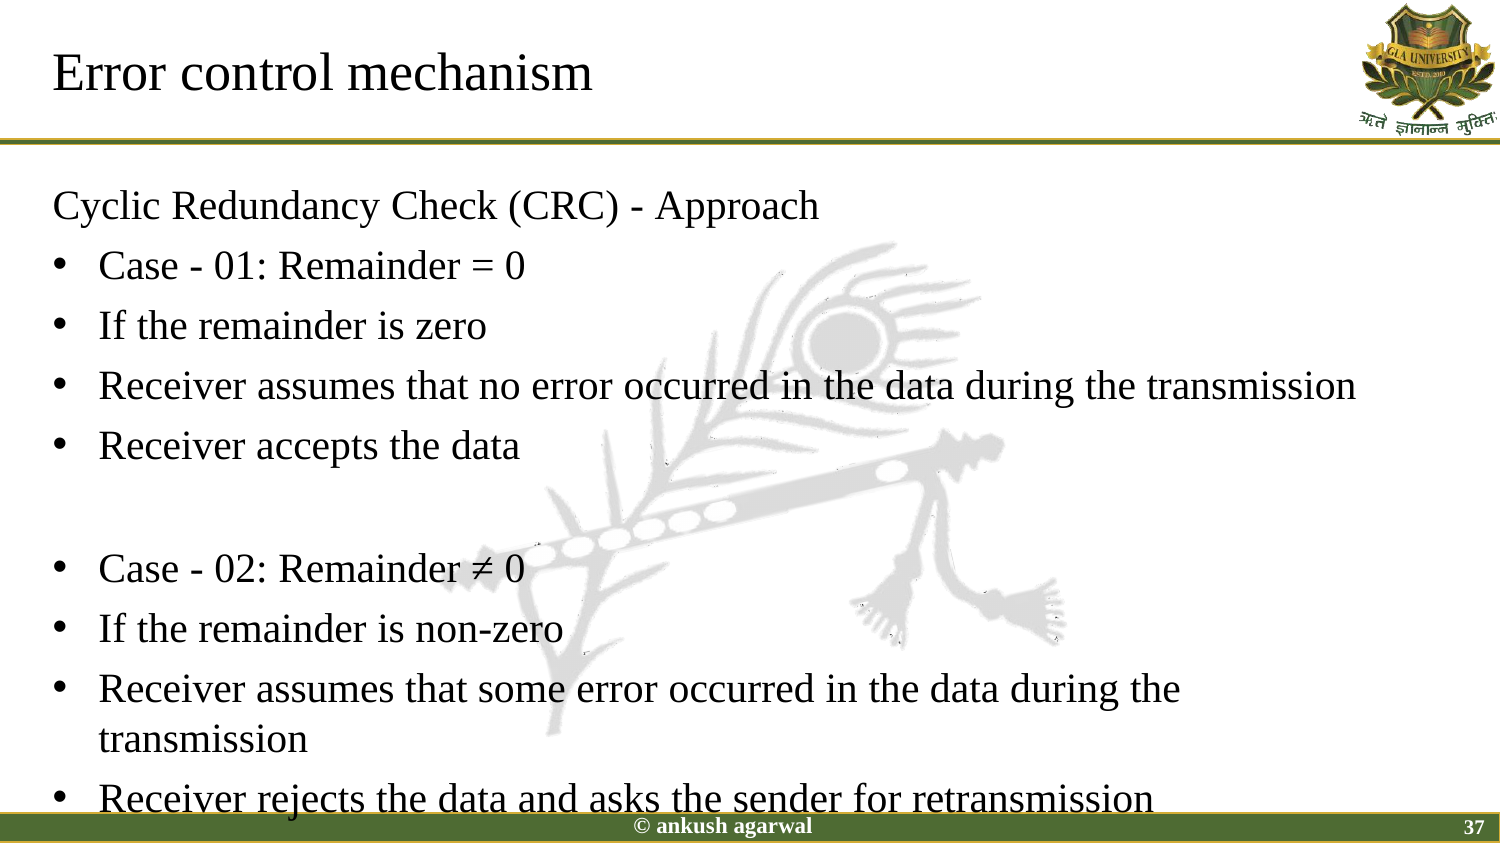

# Error control mechanism
Cyclic Redundancy Check (CRC) - Approach
Case - 01: Remainder = 0
If the remainder is zero
Receiver assumes that no error occurred in the data during the transmission
Receiver accepts the data

Case - 02: Remainder ≠ 0
If the remainder is non-zero
Receiver assumes that some error occurred in the data during the transmission
Receiver rejects the data and asks the sender for retransmission
© ankush agarwal
37